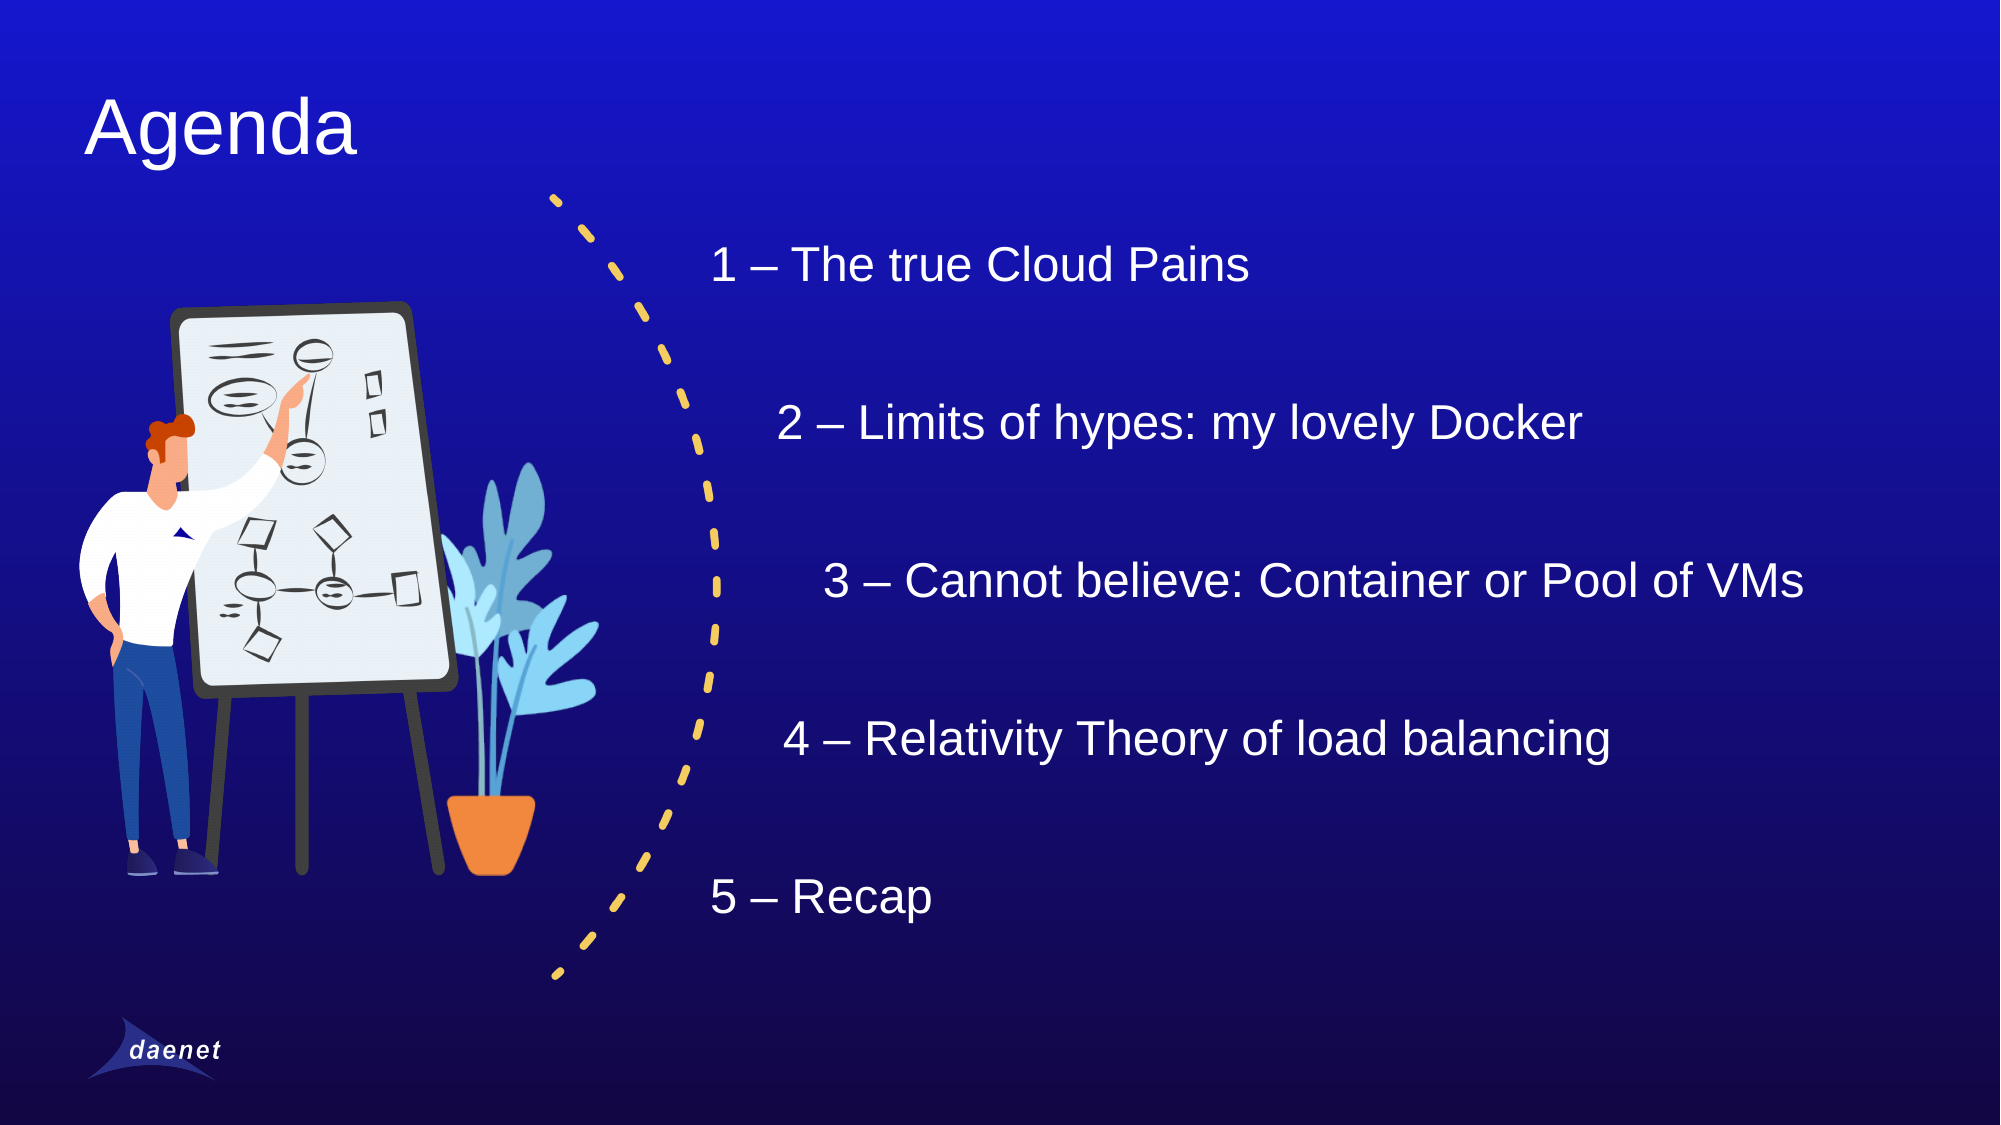

Agenda
1 – The true Cloud Pains
2 – Limits of hypes: my lovely Docker

3 – Cannot believe: Container or Pool of VMs

4 – Relativity Theory of load balancing
5 – Recap